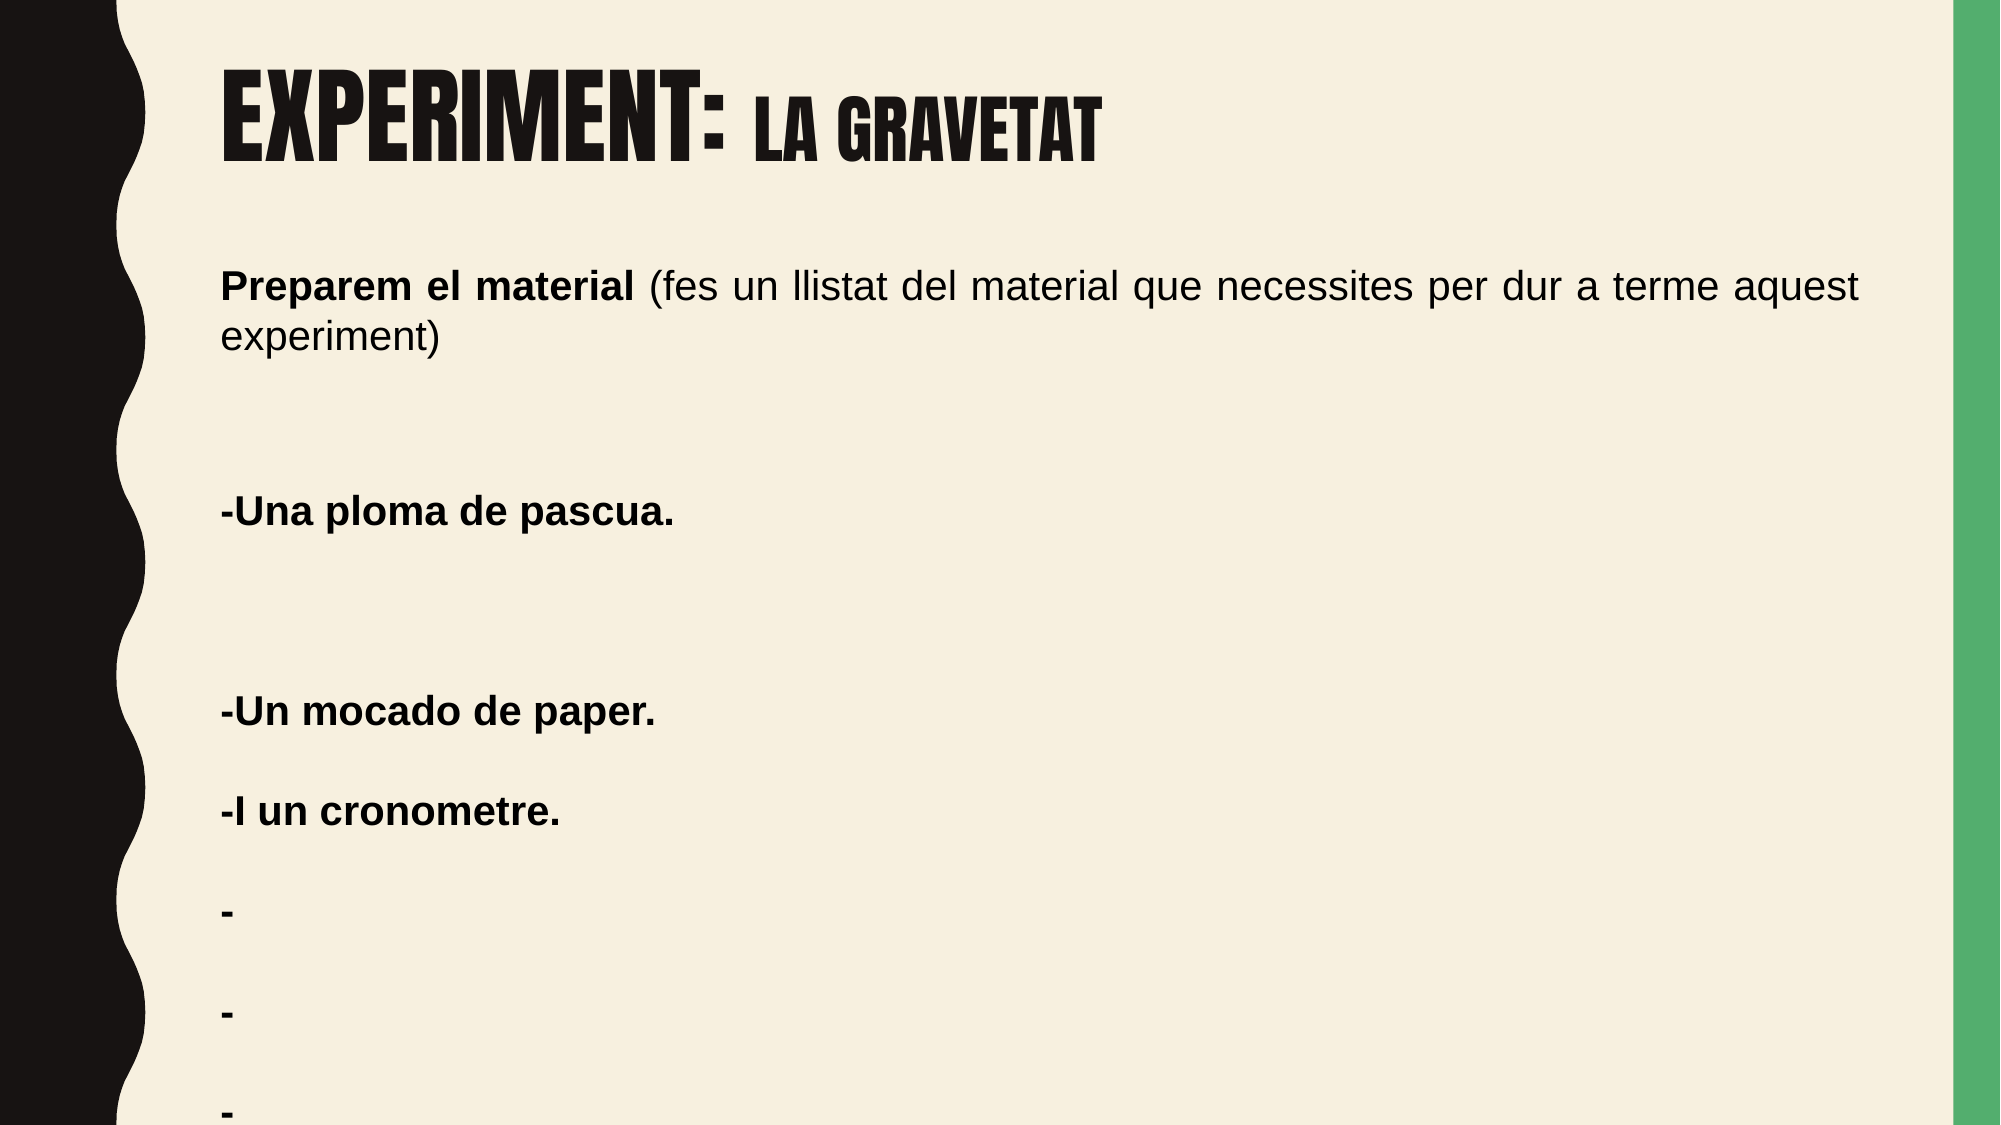

# EXPERIMENT: LA GRAVETAT
Preparem el material (fes un llistat del material que necessites per dur a terme aquest experiment)

-Una ploma de pascua.
-Un mocado de paper.
-I un cronometre.
-
-
-